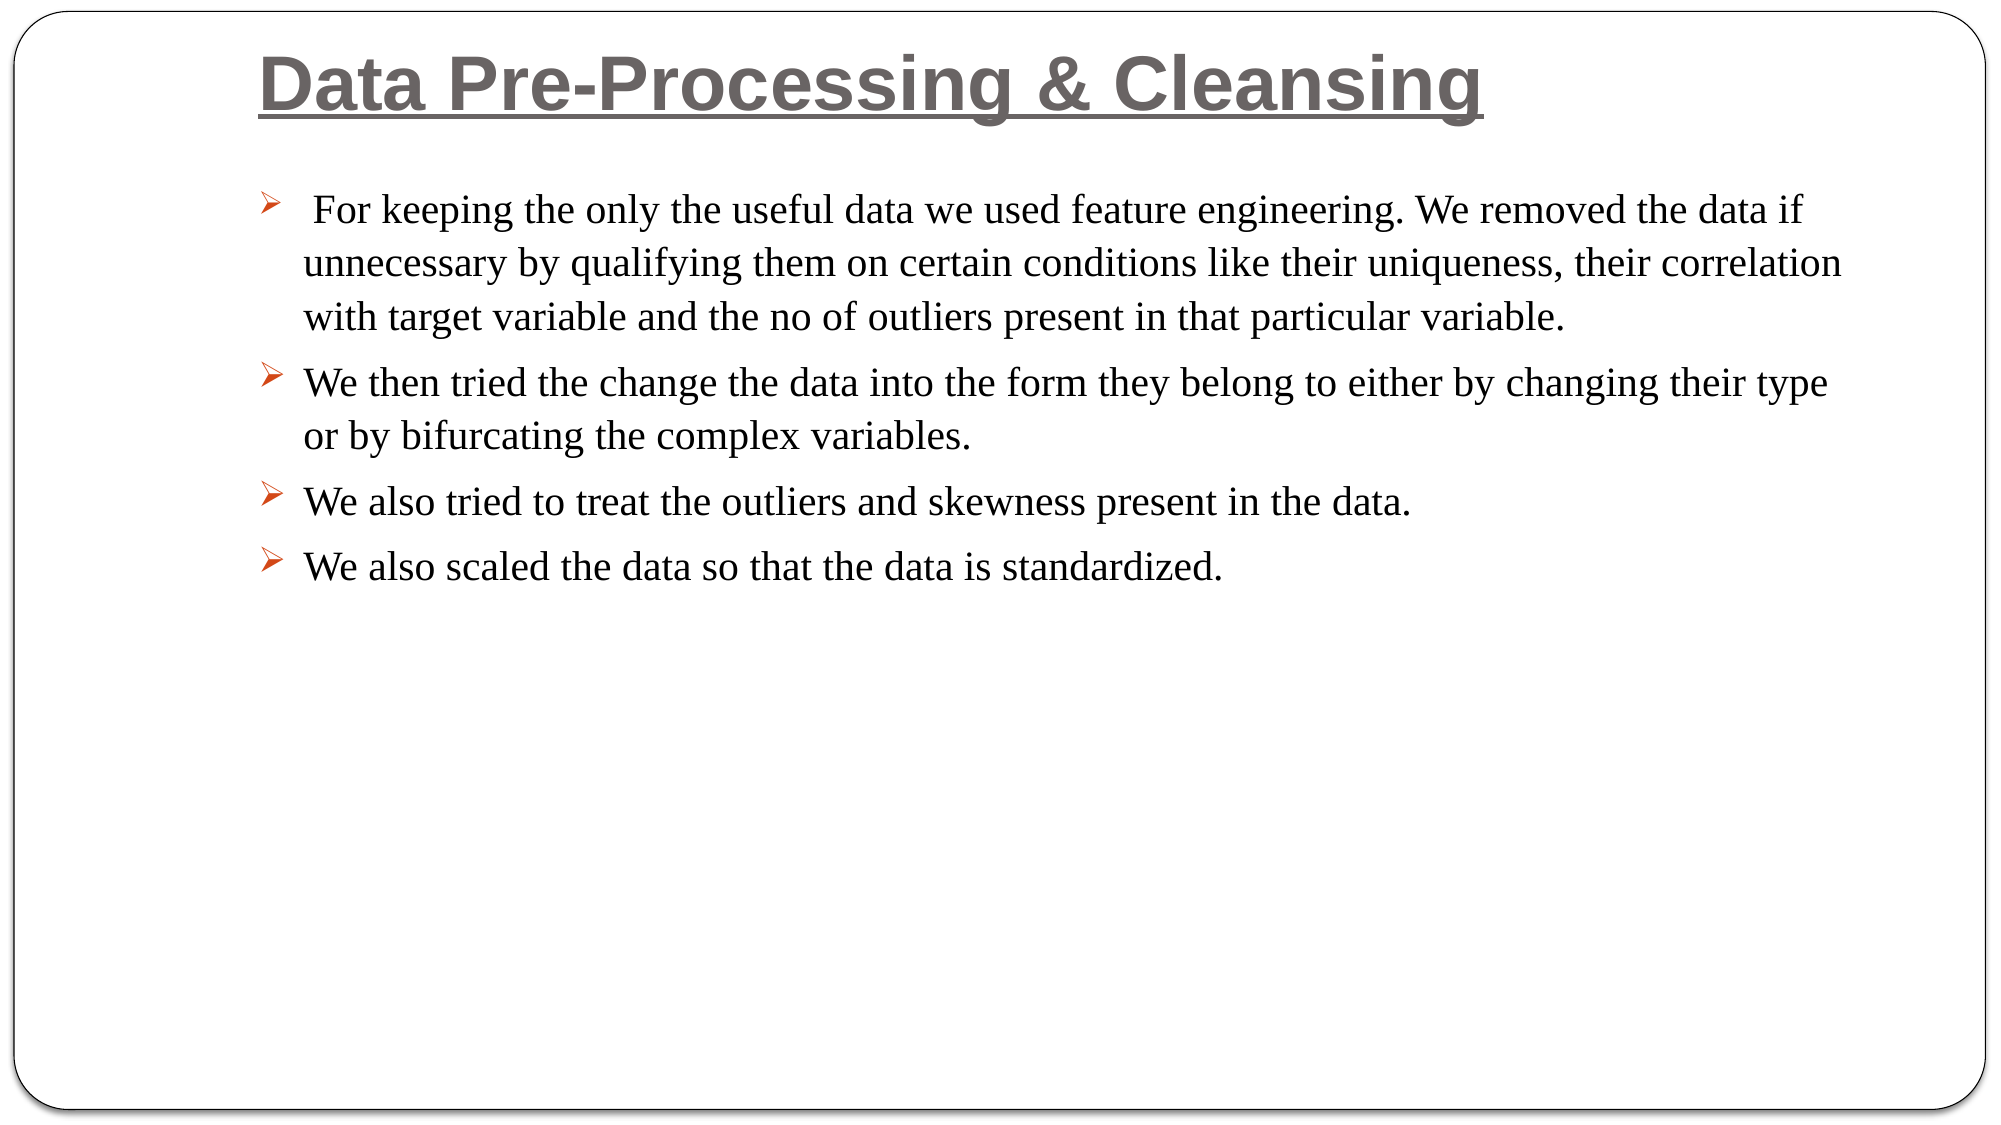

# Data Pre-Processing & Cleansing
 For keeping the only the useful data we used feature engineering. We removed the data if unnecessary by qualifying them on certain conditions like their uniqueness, their correlation with target variable and the no of outliers present in that particular variable.
We then tried the change the data into the form they belong to either by changing their type or by bifurcating the complex variables.
We also tried to treat the outliers and skewness present in the data.
We also scaled the data so that the data is standardized.